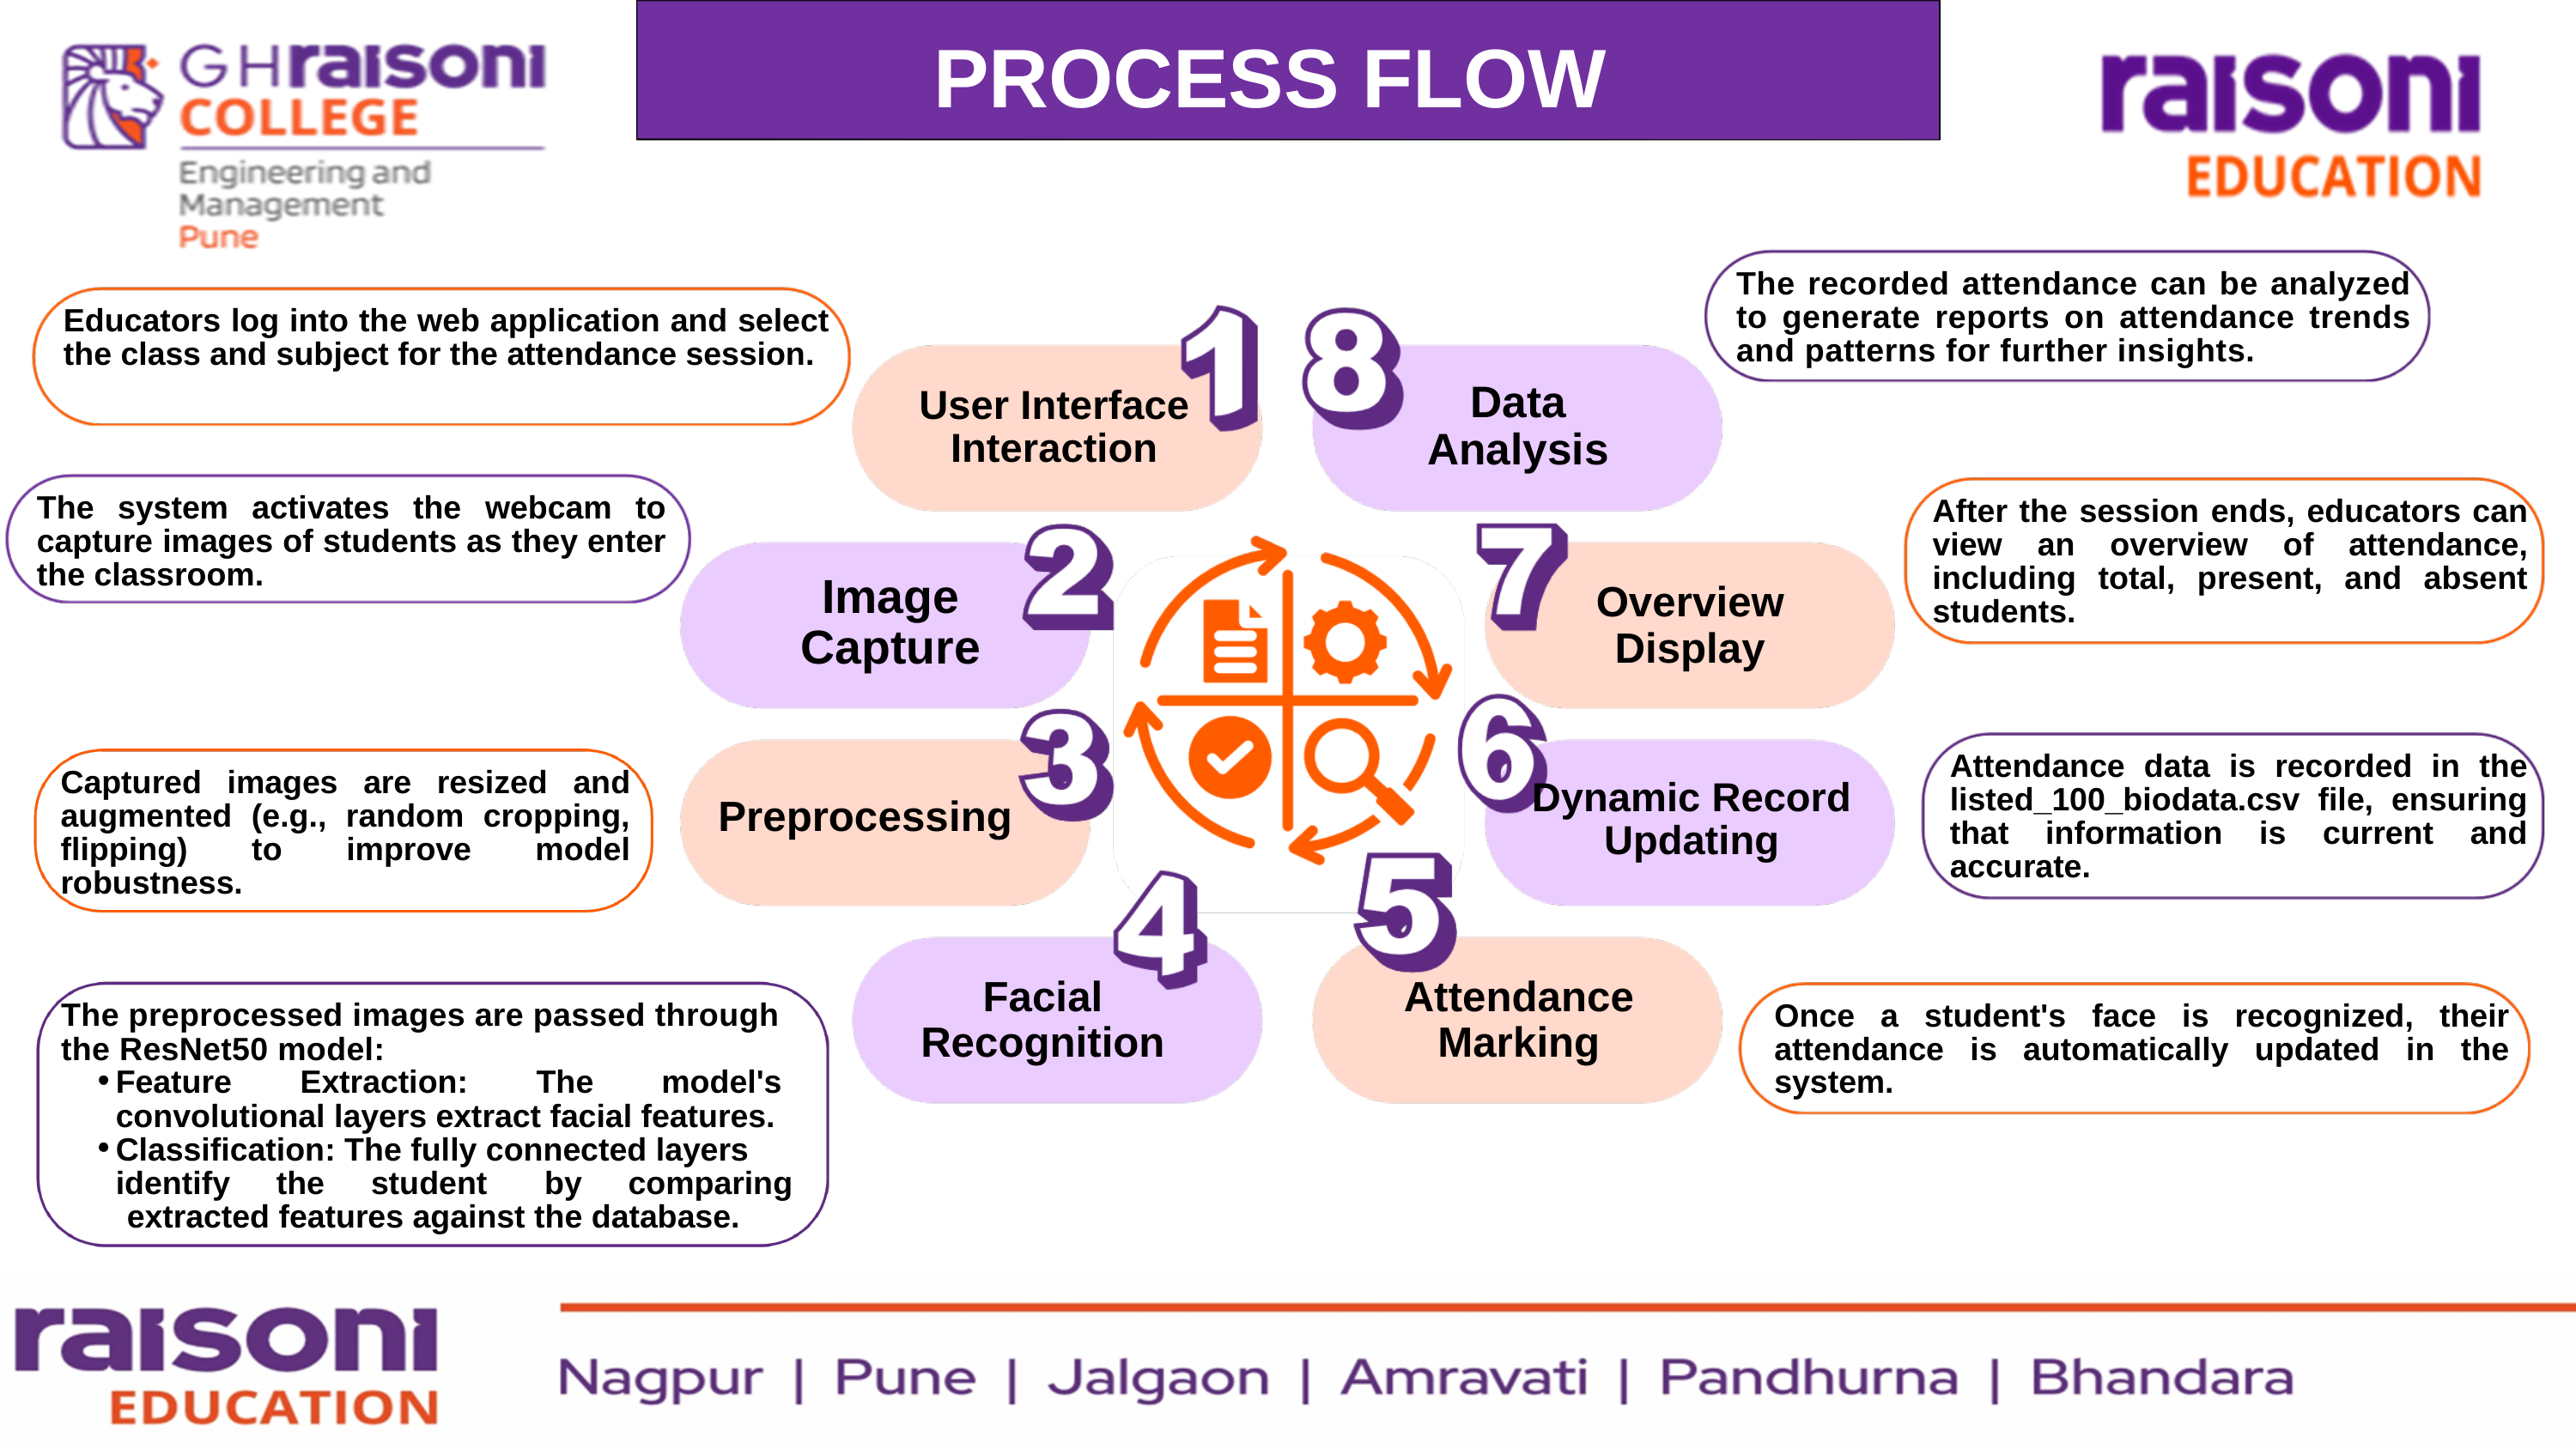

PROCESS FLOW

The recorded attendance can be analyzed to generate reports on attendance trends and patterns for further insights.
Educators log into the web application and select the class and subject for the attendance session.
Data Analysis
User Interface Interaction
The system activates the webcam to capture images of students as they enter the classroom.
After the session ends, educators can view an overview of attendance, including total, present, and absent students.
Image Capture
Overview Display

Attendance data is recorded in the listed_100_biodata.csv file, ensuring that information is current and accurate.
Captured images are resized and augmented (e.g., random cropping, flipping) to improve model robustness.
Dynamic Record Updating
Preprocessing

Facial Recognition
Attendance Marking
The preprocessed images are passed through the ResNet50 model:
Once a student's face is recognized, their attendance is automatically updated in the system.
Feature
Extraction:
The
model's
convolutional layers extract facial features. Classification: The fully connected layers
identify
the
student
by
comparing
extracted features against the database.